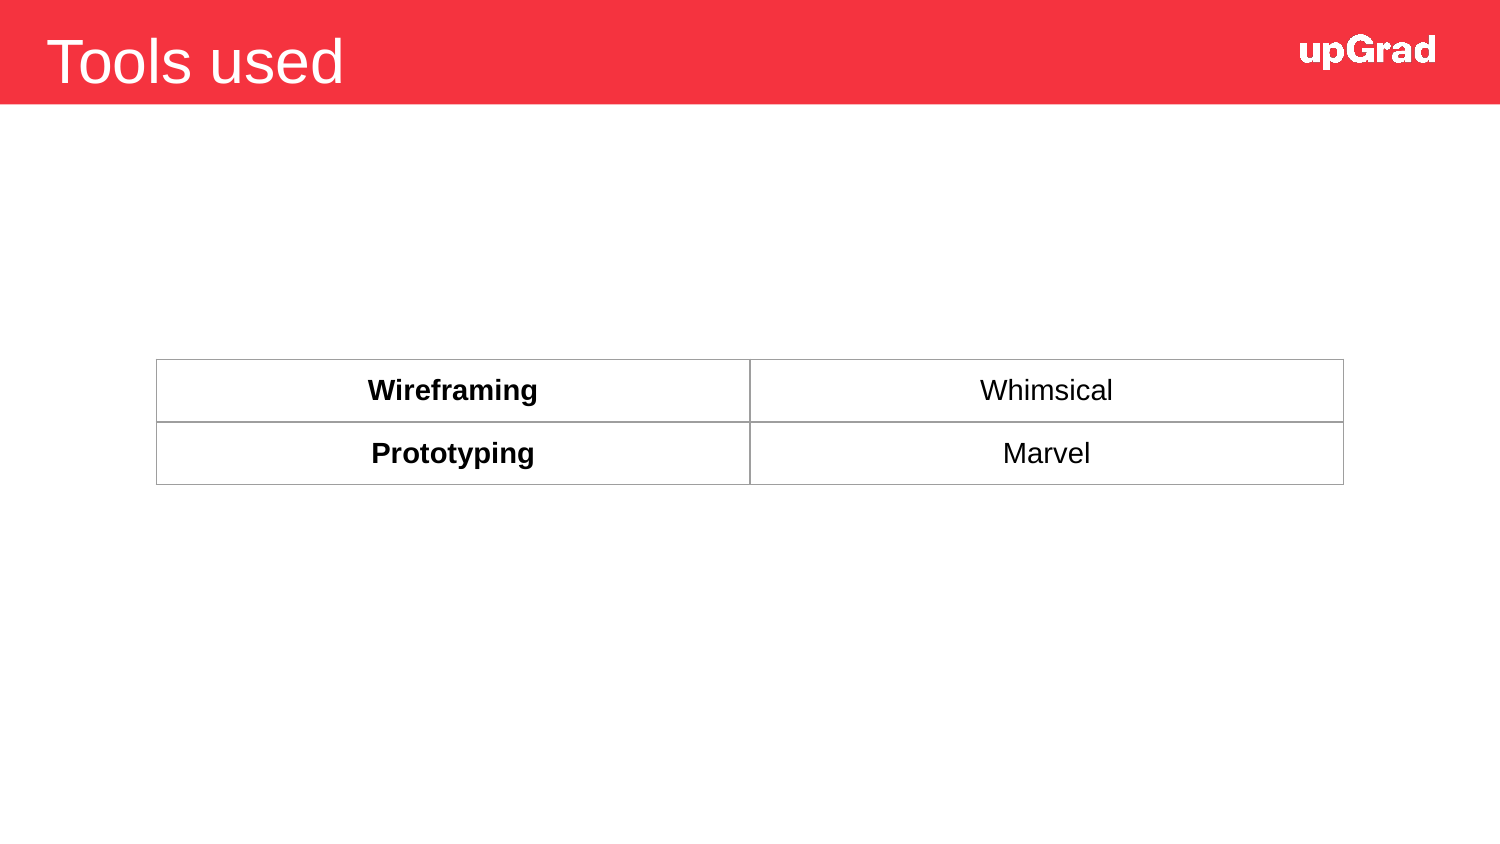

Tools used
| Wireframing | Whimsical |
| --- | --- |
| Prototyping | Marvel |